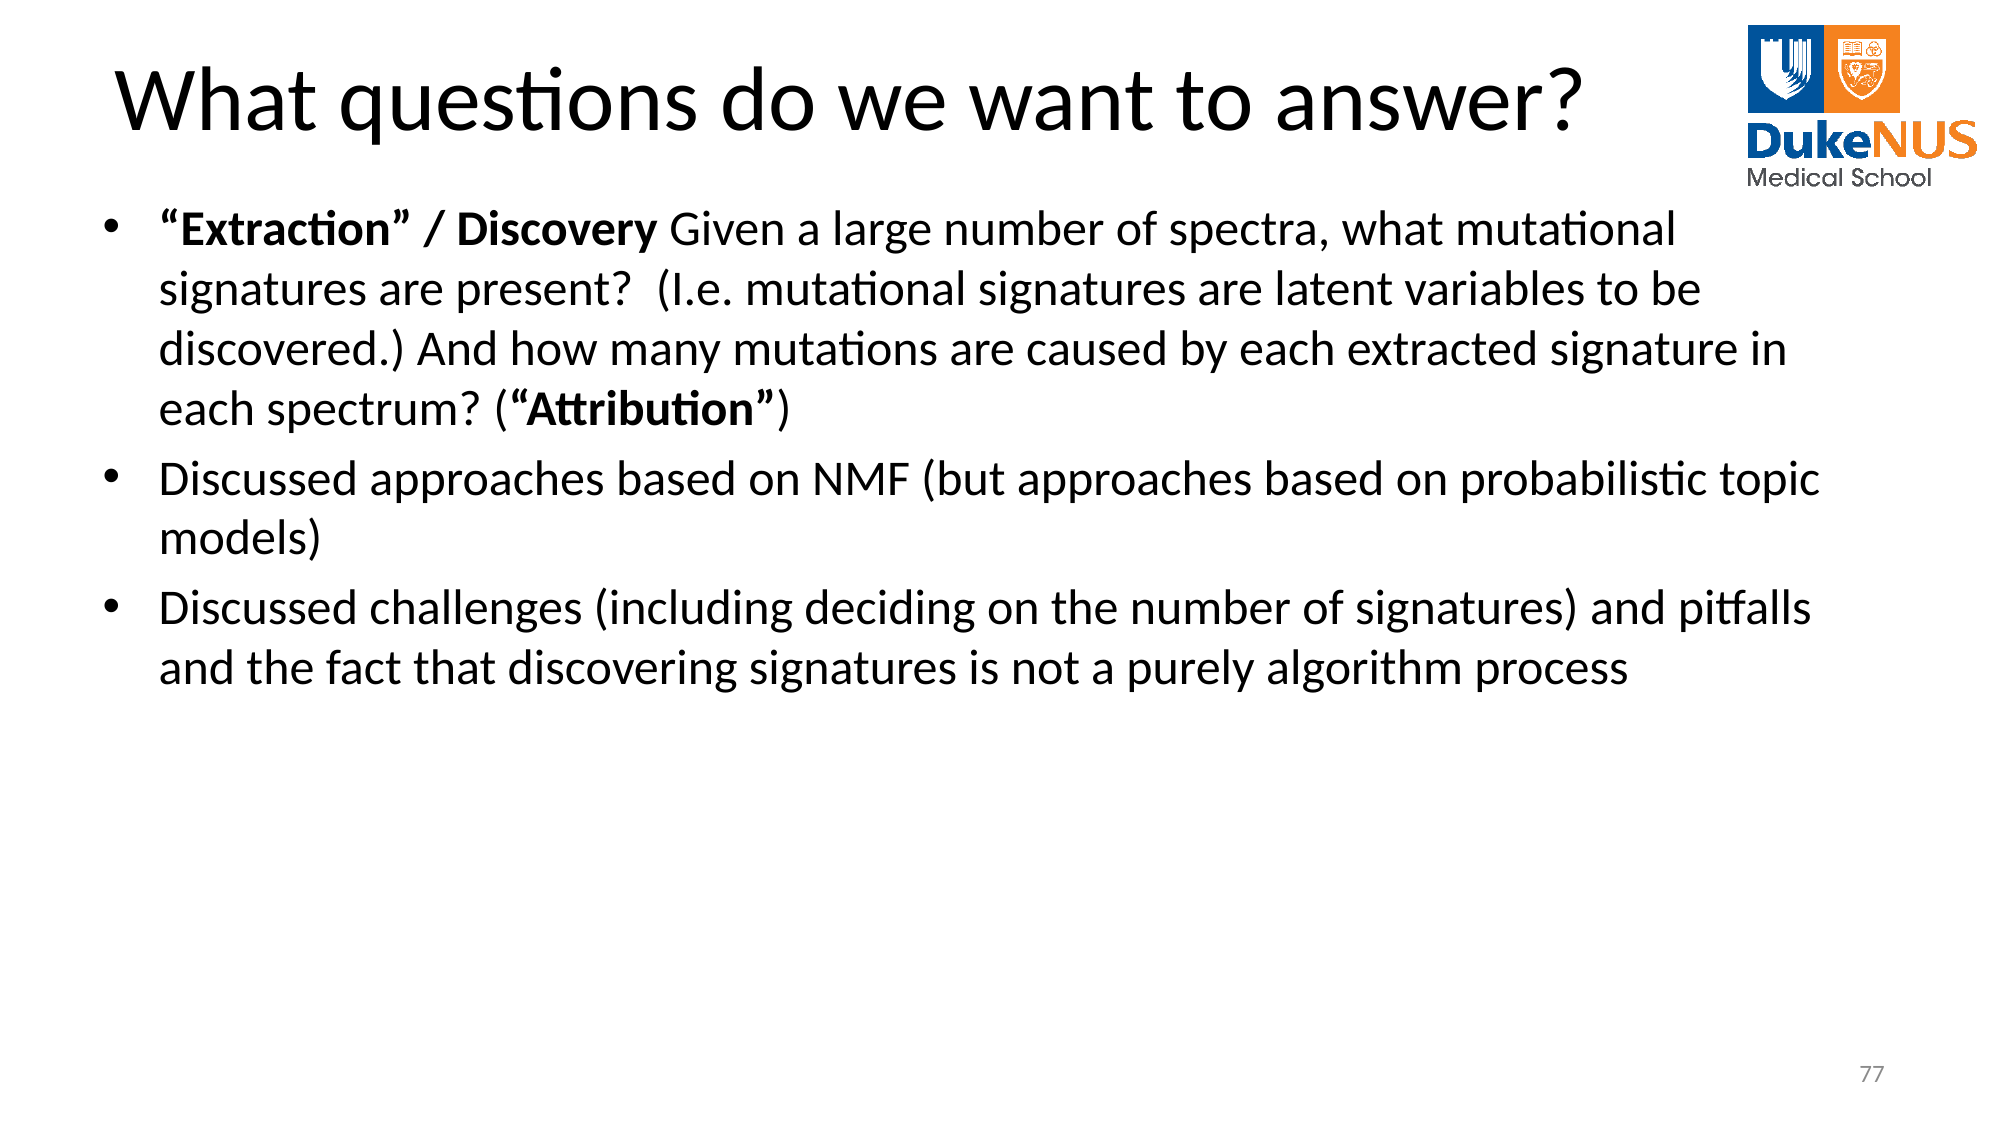

# What questions do we want to answer?
“Extraction” / Discovery Given a large number of spectra, what mutational signatures are present?  (I.e. mutational signatures are latent variables to be discovered.) And how many mutations are caused by each extracted signature in each spectrum? (“Attribution”)
Discussed approaches based on NMF (but approaches based on probabilistic topic models)
Discussed challenges (including deciding on the number of signatures) and pitfalls and the fact that discovering signatures is not a purely algorithm process
77